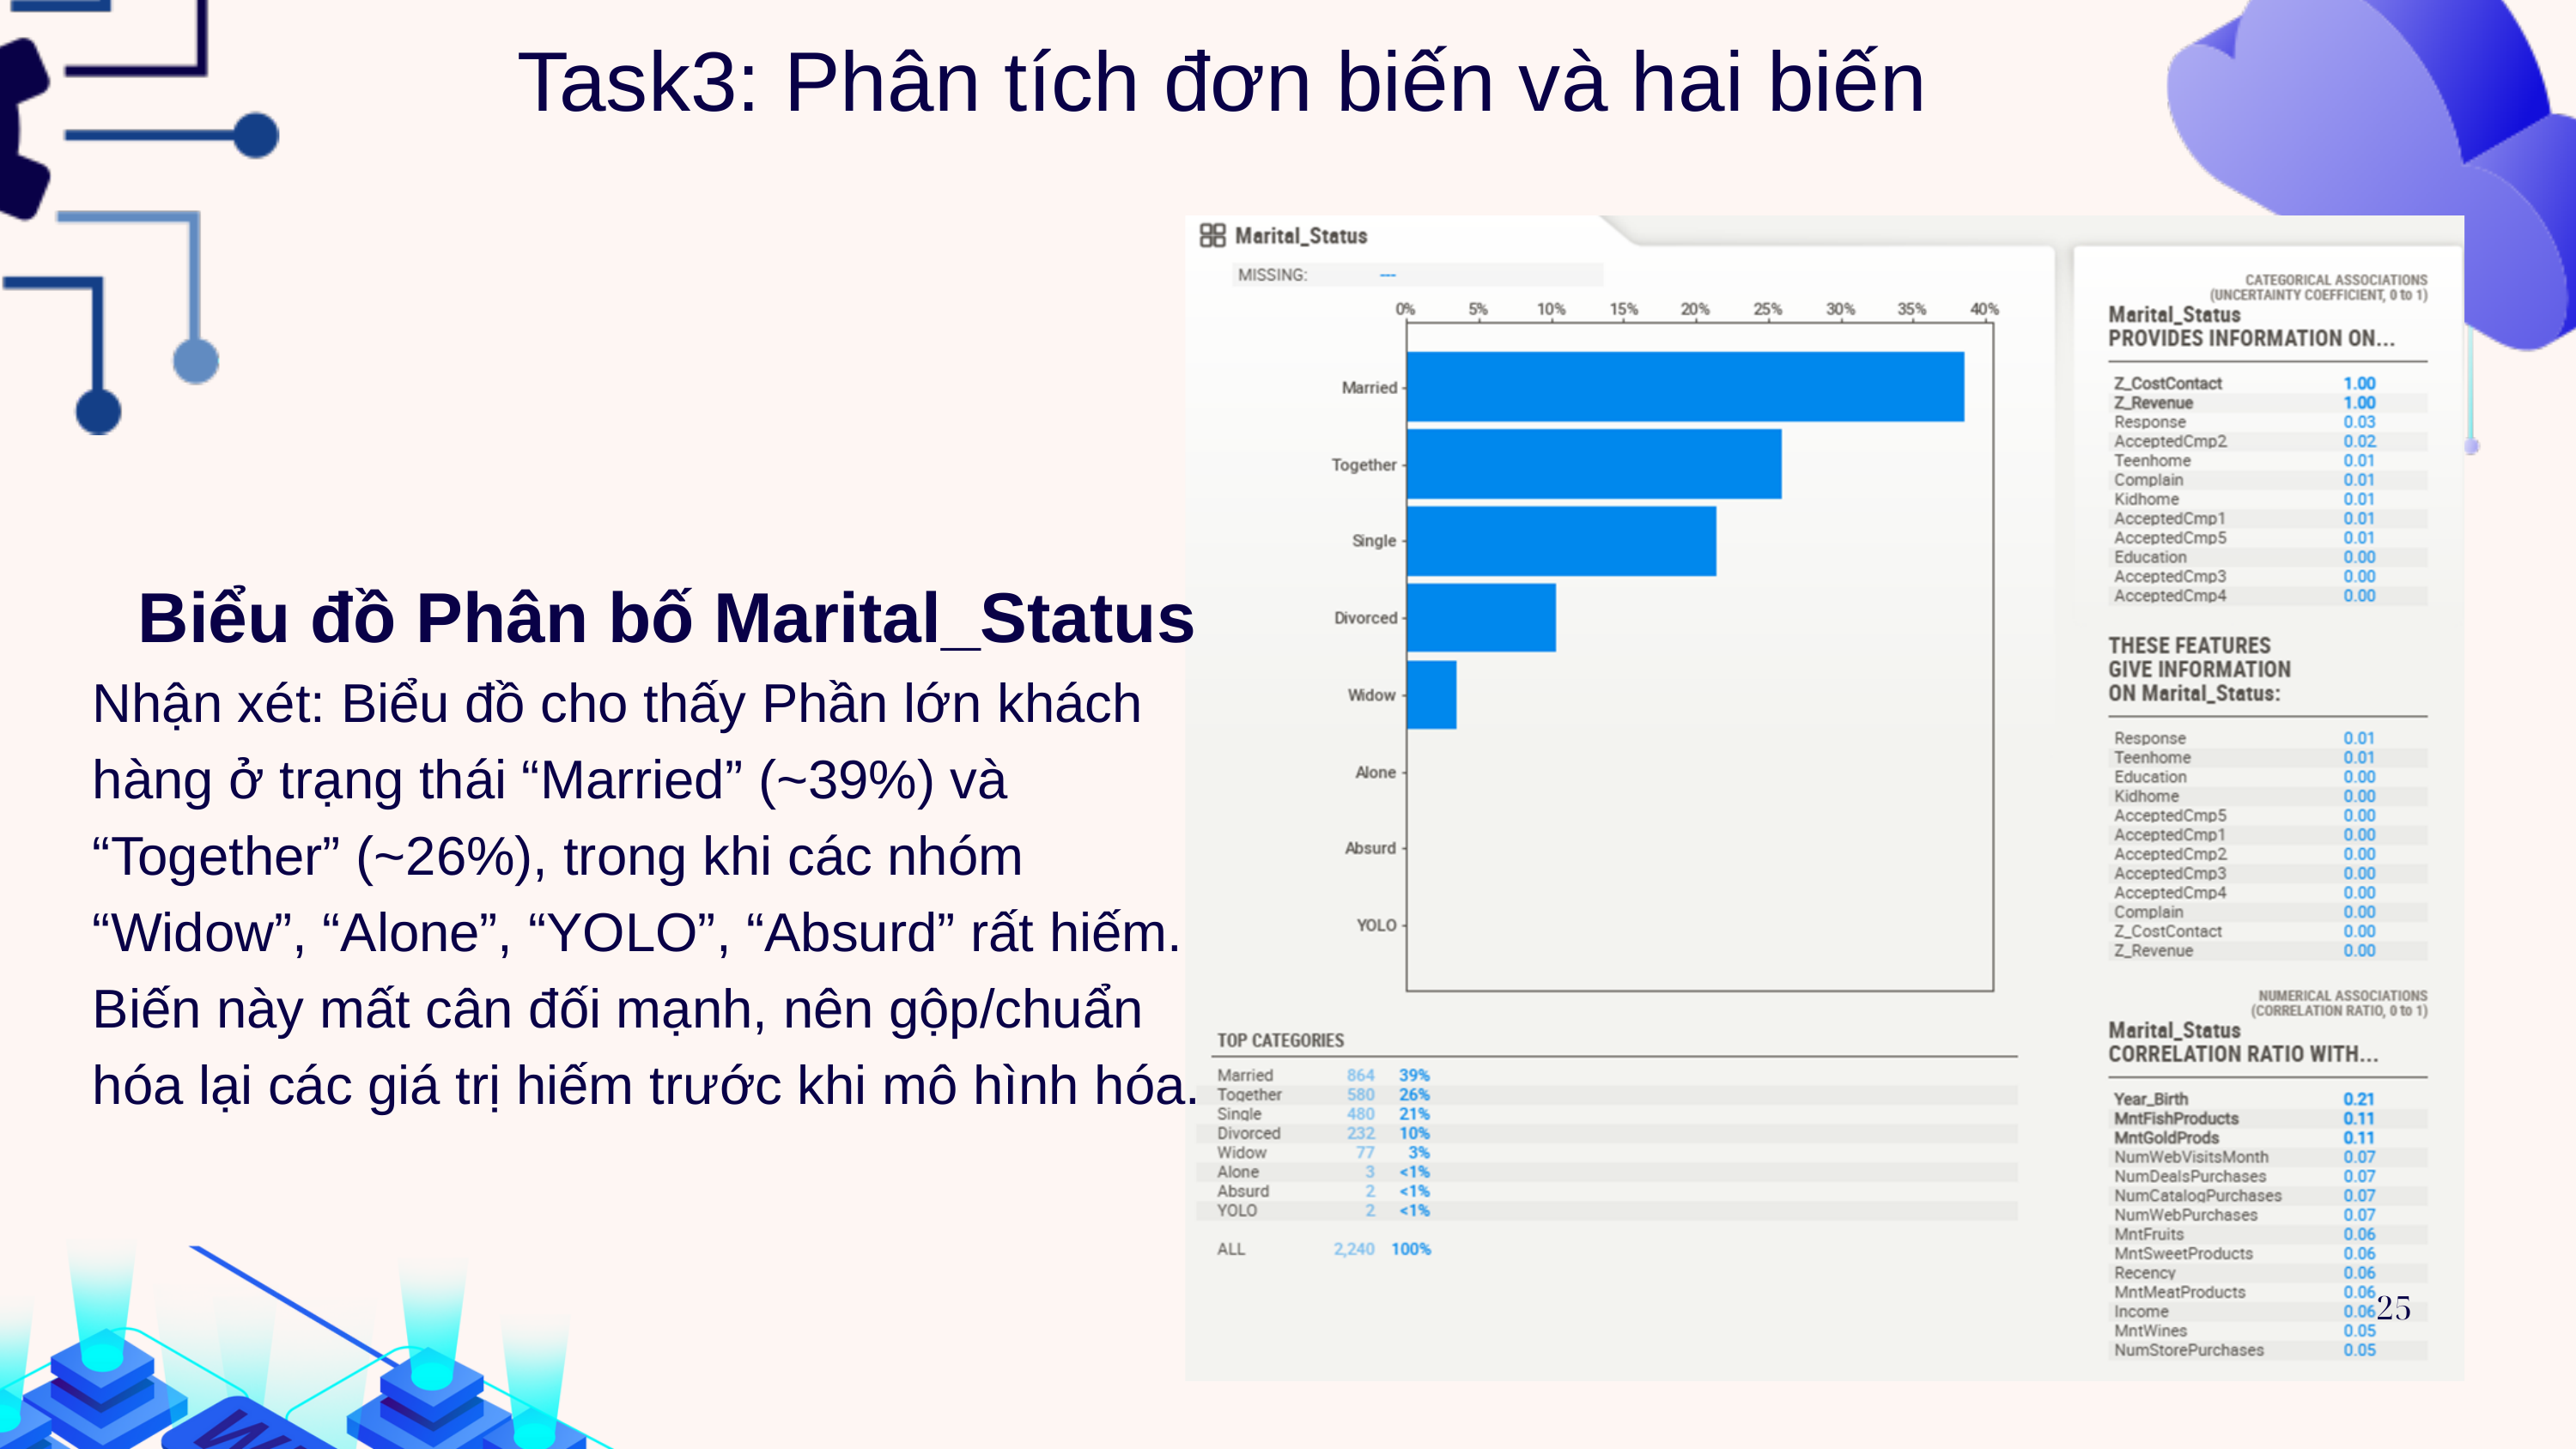

Task3: Phân tích đơn biến và hai biến

 Biểu đồ Phân bố Marital_Status
Nhận xét: Biểu đồ cho thấy Phần lớn khách hàng ở trạng thái “Married” (~39%) và “Together” (~26%), trong khi các nhóm “Widow”, “Alone”, “YOLO”, “Absurd” rất hiếm. Biến này mất cân đối mạnh, nên gộp/chuẩn hóa lại các giá trị hiếm trước khi mô hình hóa.

25